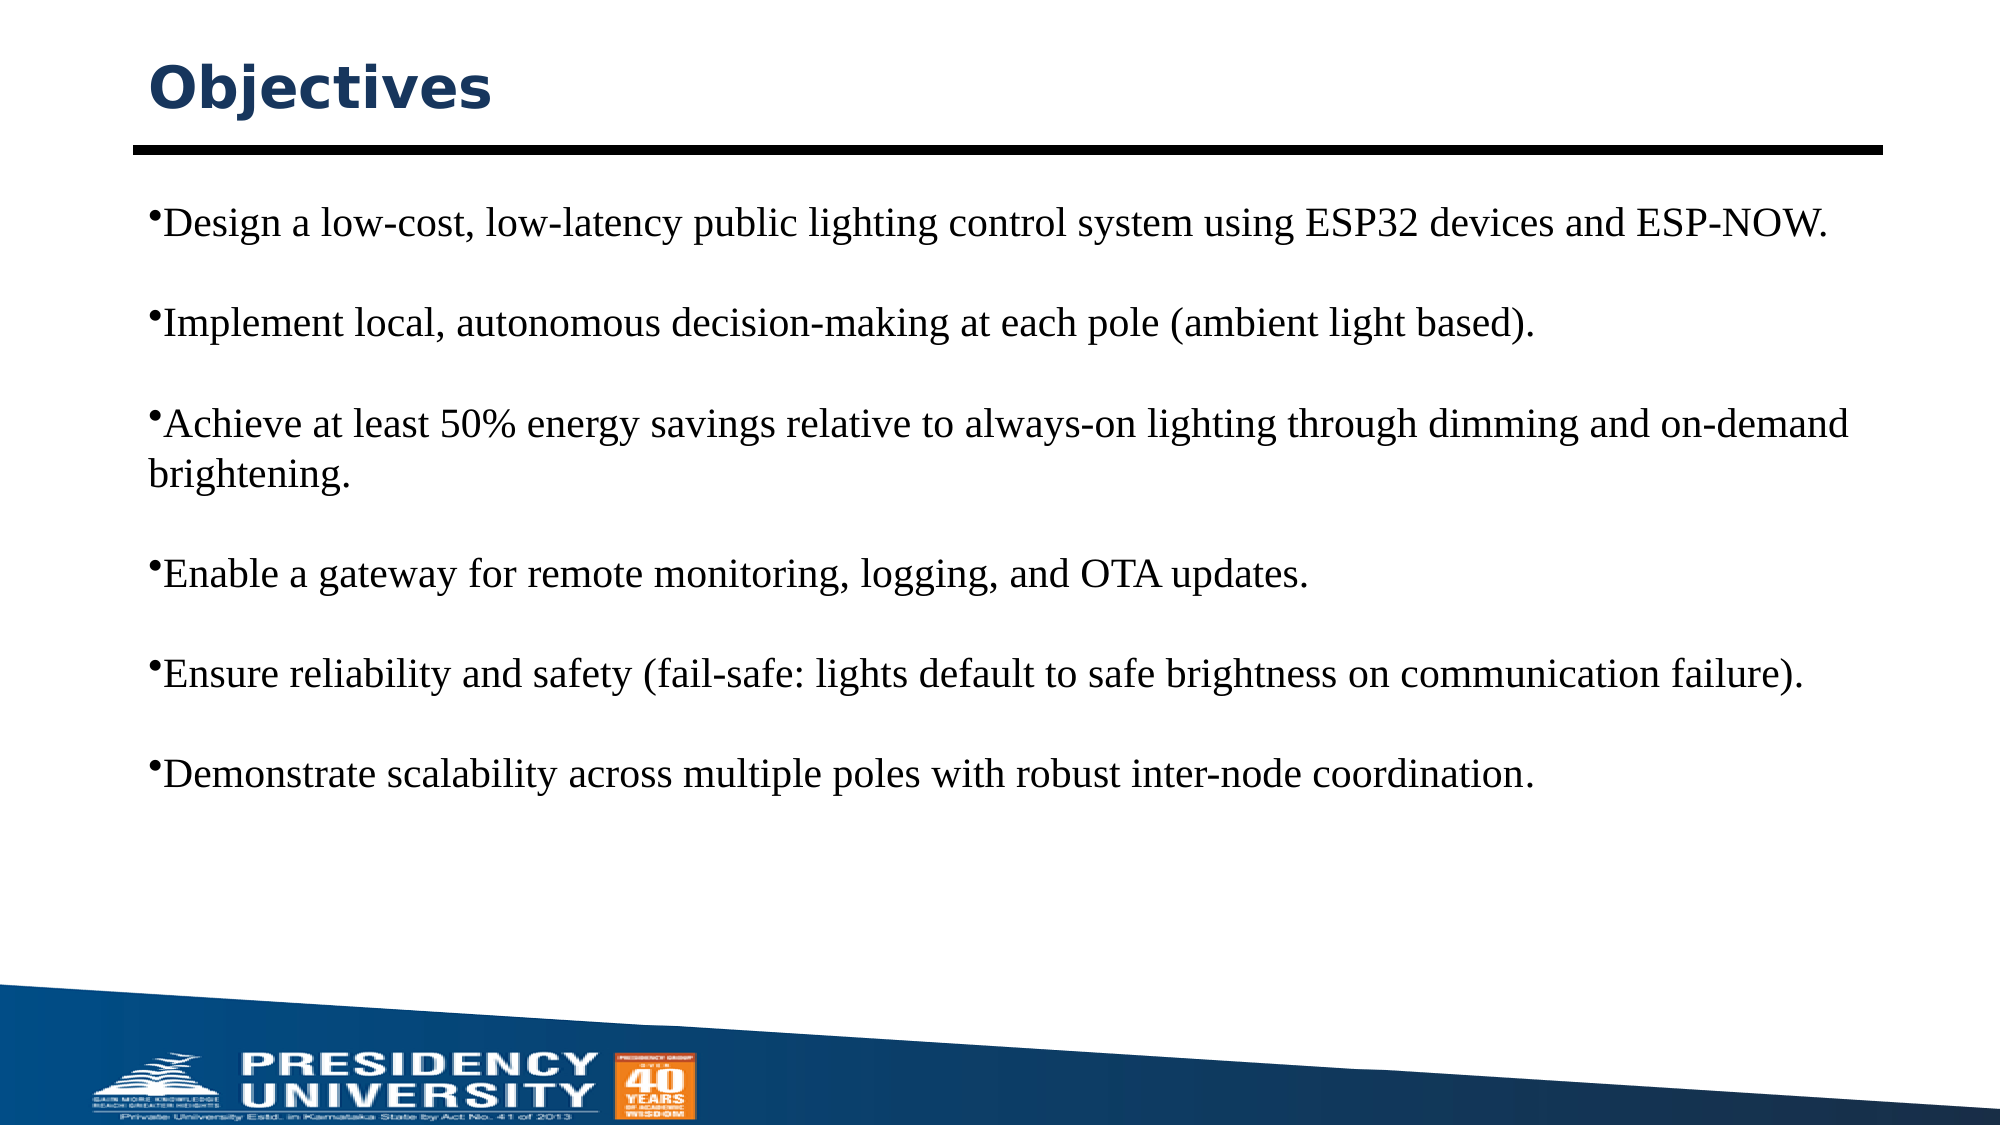

# Objectives
Design a low-cost, low-latency public lighting control system using ESP32 devices and ESP-NOW.

Implement local, autonomous decision-making at each pole (ambient light based).

Achieve at least 50% energy savings relative to always-on lighting through dimming and on-demand brightening.

Enable a gateway for remote monitoring, logging, and OTA updates.

Ensure reliability and safety (fail-safe: lights default to safe brightness on communication failure).

Demonstrate scalability across multiple poles with robust inter-node coordination.